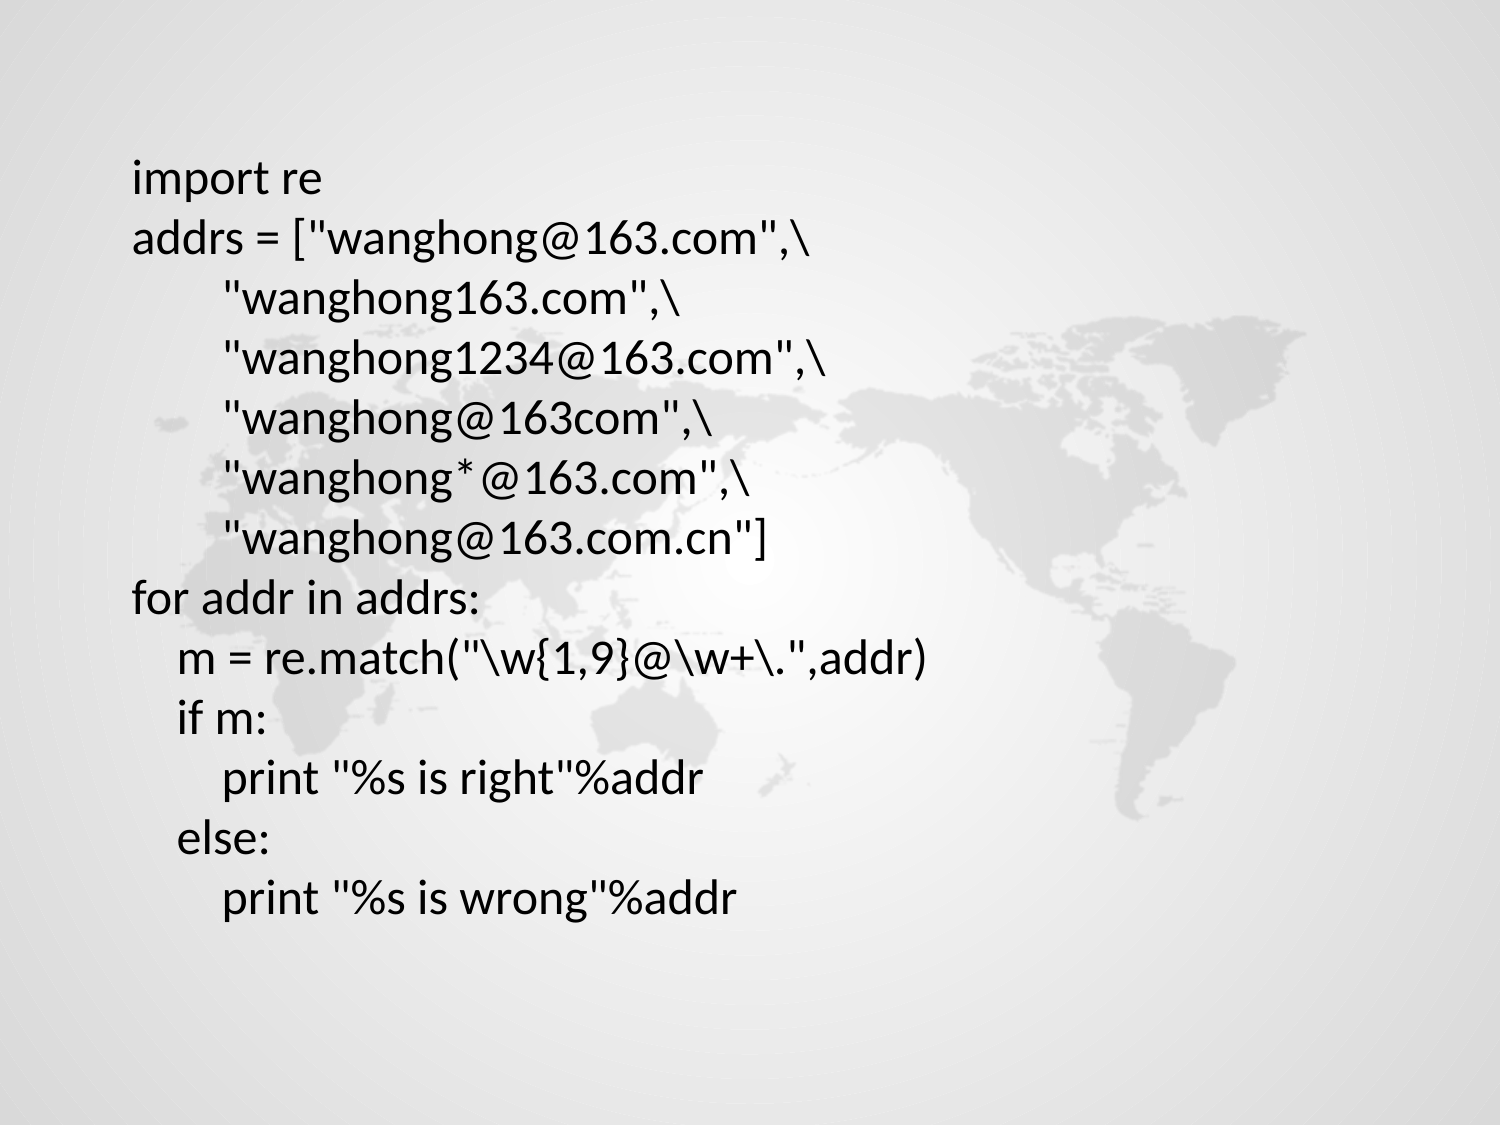

import re
addrs = ["wanghong@163.com",\
        "wanghong163.com",\
        "wanghong1234@163.com",\
        "wanghong@163com",\
        "wanghong*@163.com",\
        "wanghong@163.com.cn"]
for addr in addrs:
    m = re.match("\w{1,9}@\w+\.",addr)
    if m:
        print "%s is right"%addr
    else:
        print "%s is wrong"%addr